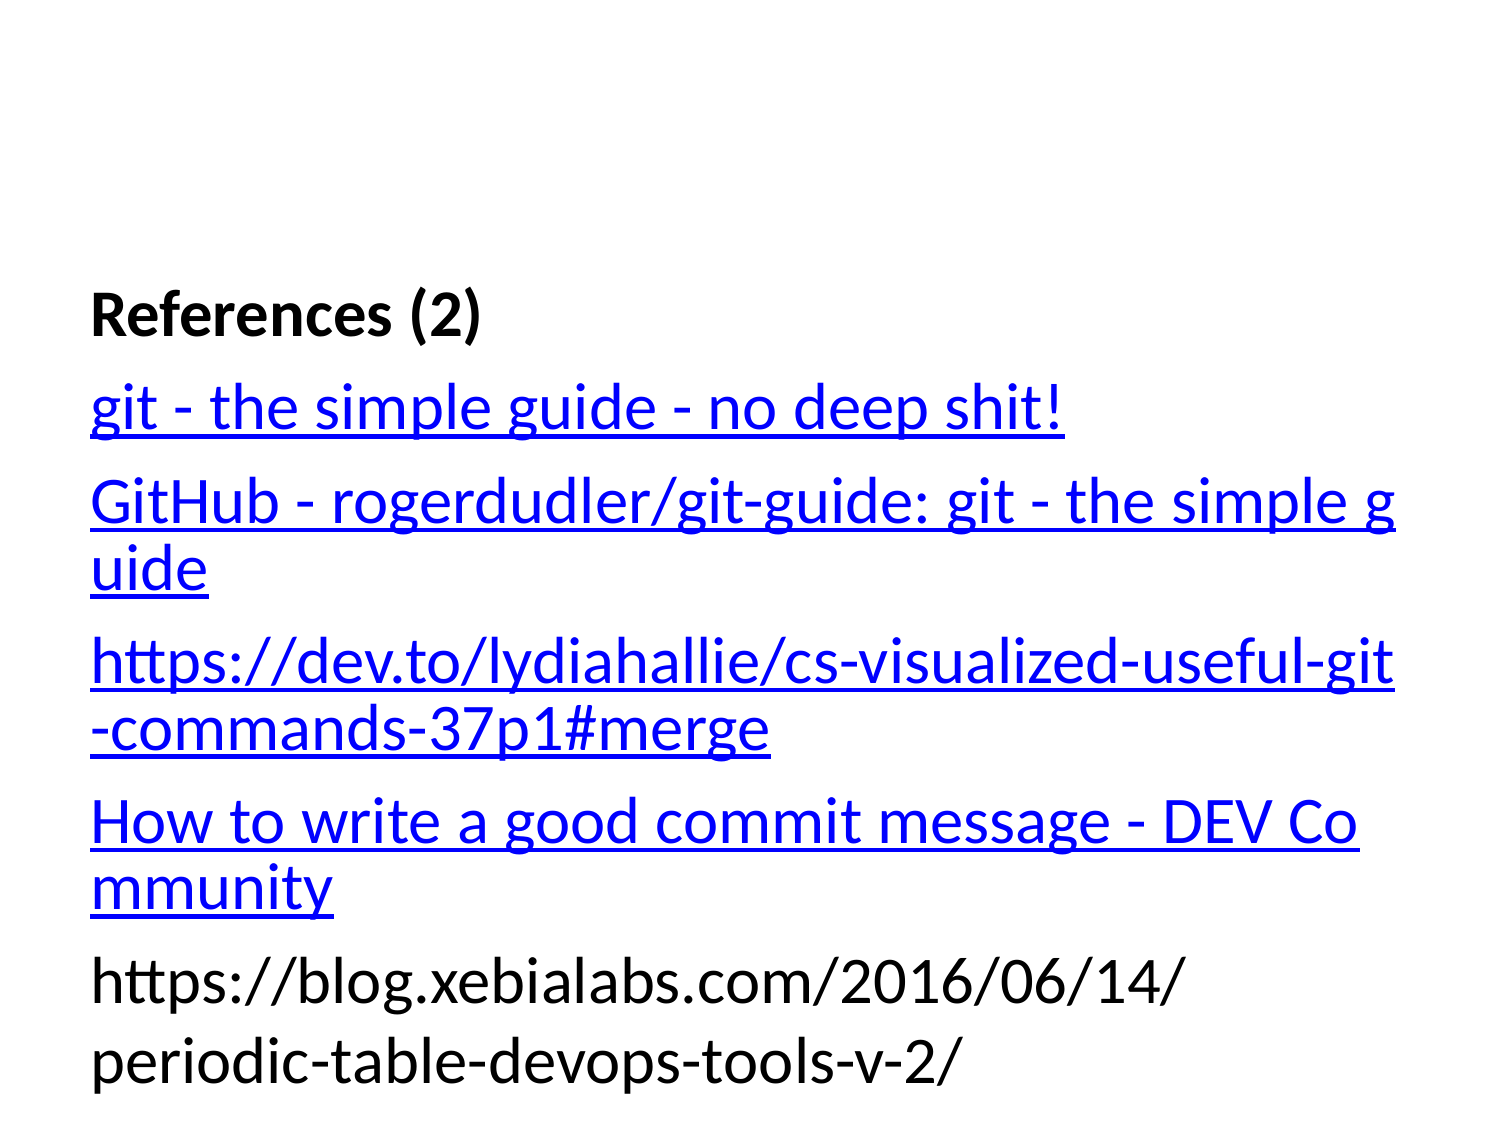

References (2)
git - the simple guide - no deep shit!
GitHub - rogerdudler/git-guide: git - the simple guide
https://dev.to/lydiahallie/cs-visualized-useful-git-commands-37p1#merge
How to write a good commit message - DEV Community
https://blog.xebialabs.com/2016/06/14/periodic-table-devops-tools-v-2/